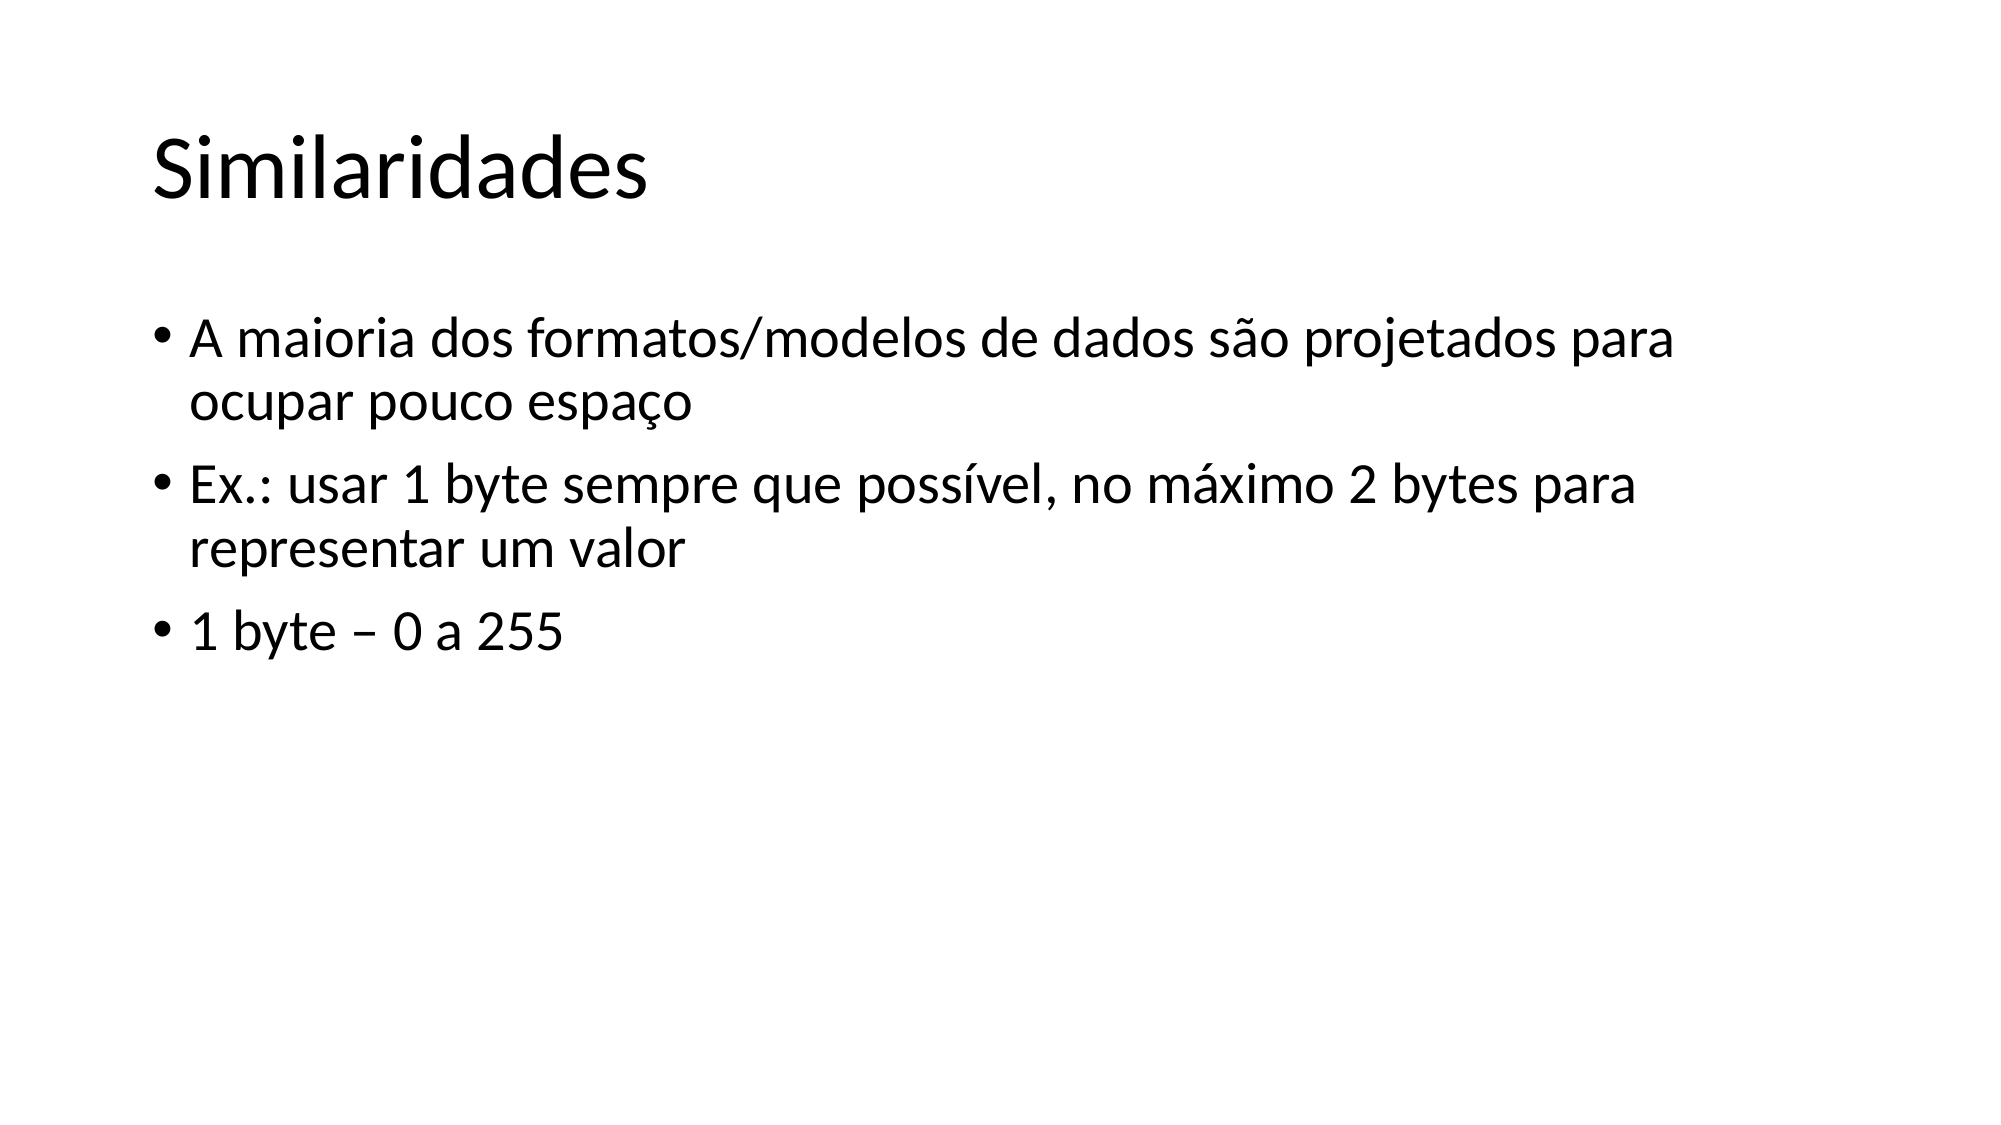

# Similaridades
A maioria dos formatos/modelos de dados são projetados para ocupar pouco espaço
Ex.: usar 1 byte sempre que possível, no máximo 2 bytes para representar um valor
1 byte – 0 a 255